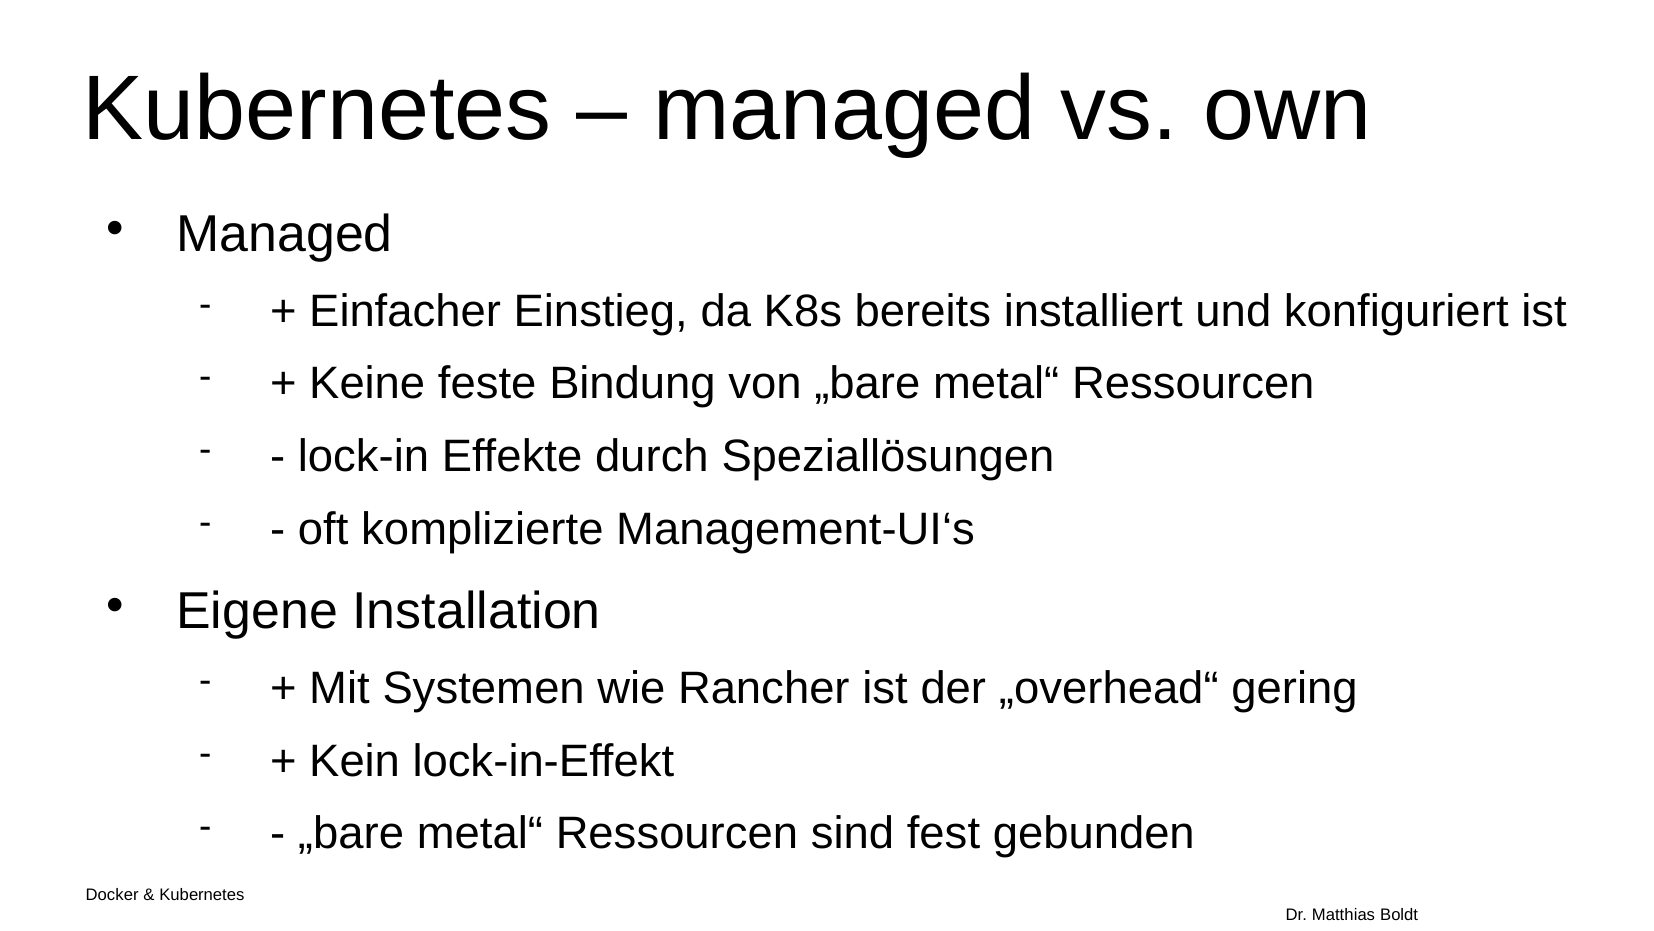

Kubernetes – managed vs. own
Managed
+ Einfacher Einstieg, da K8s bereits installiert und konfiguriert ist
+ Keine feste Bindung von „bare metal“ Ressourcen
- lock-in Effekte durch Speziallösungen
- oft komplizierte Management-UI‘s
Eigene Installation
+ Mit Systemen wie Rancher ist der „overhead“ gering
+ Kein lock-in-Effekt
- „bare metal“ Ressourcen sind fest gebunden

Docker & Kubernetes																Dr. Matthias Boldt